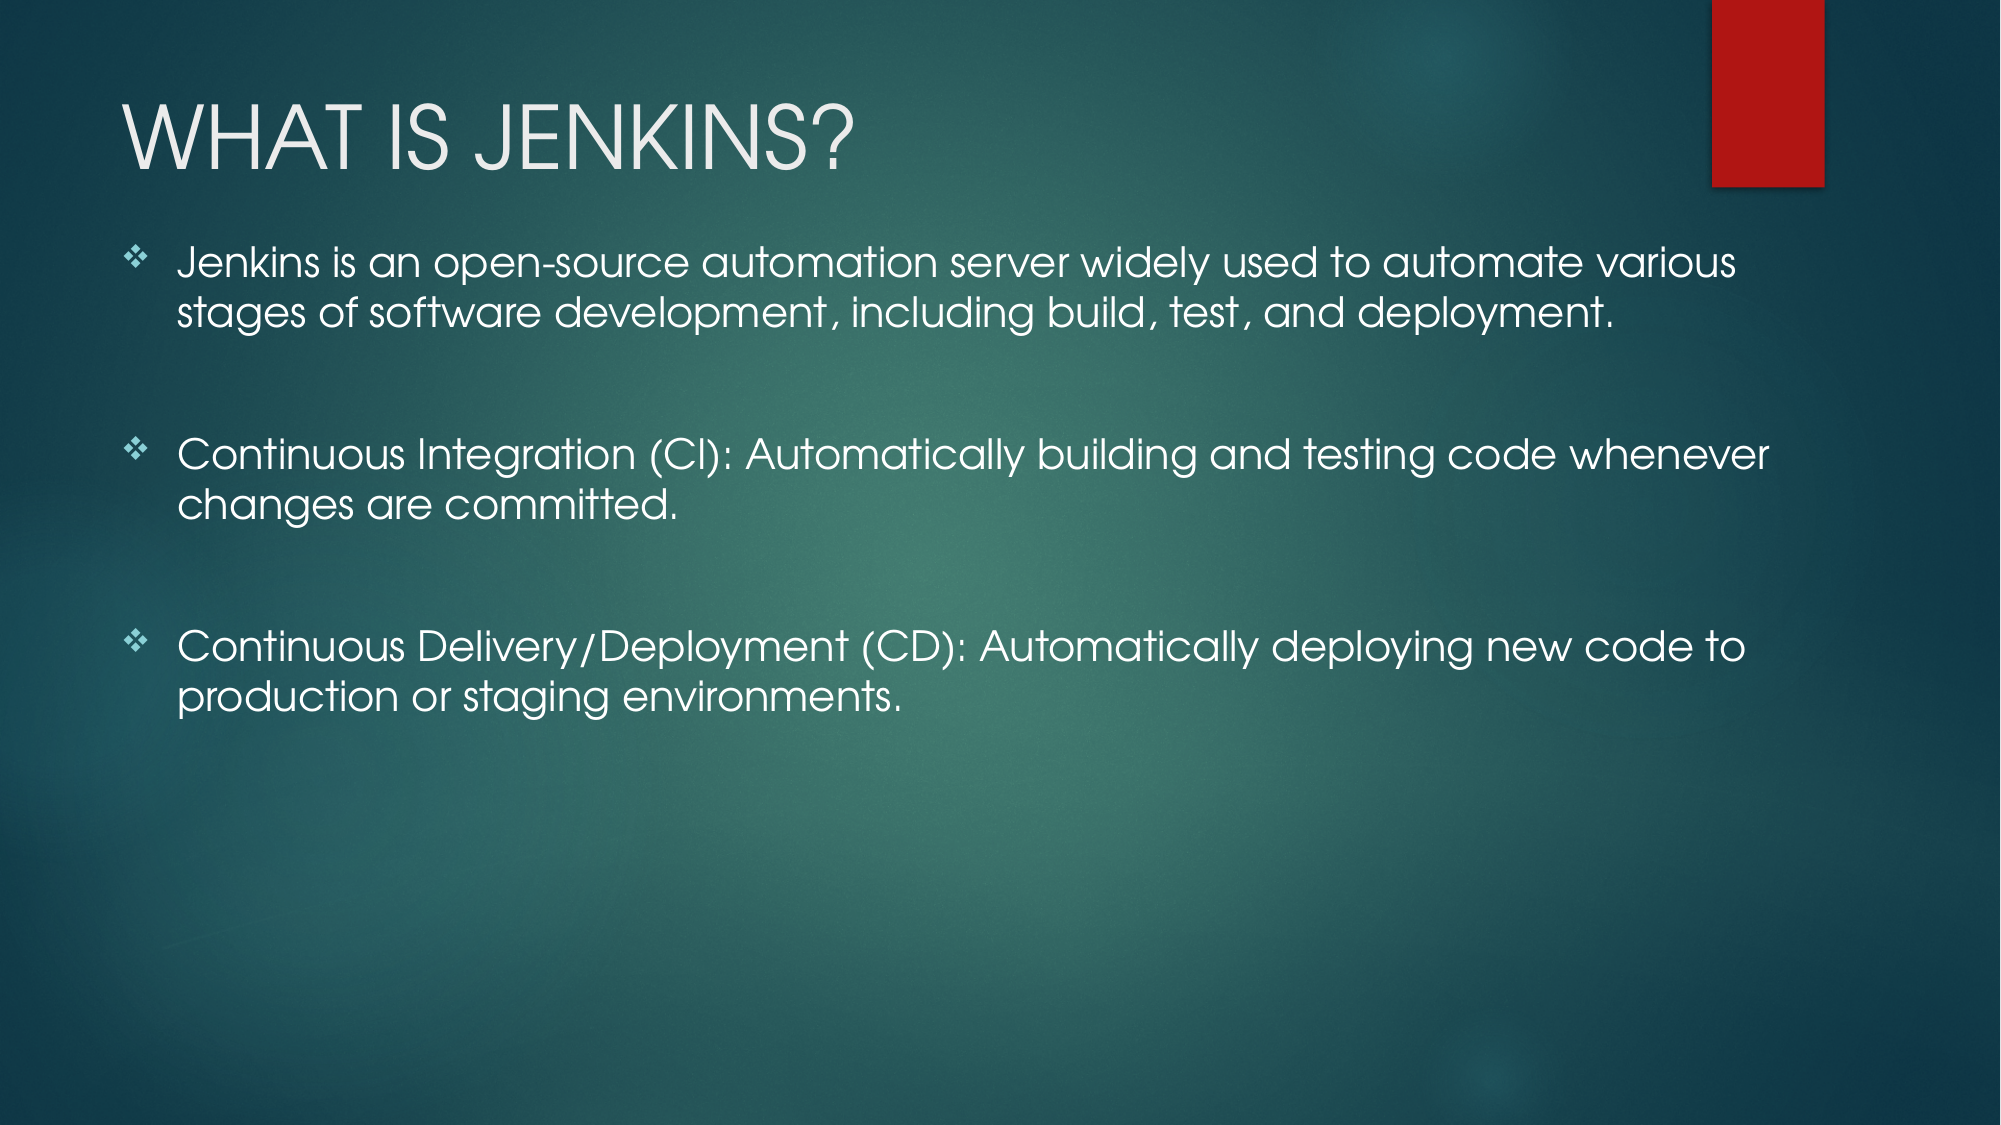

# WHAT IS JENKINS?
Jenkins is an open-source automation server widely used to automate various stages of software development, including build, test, and deployment.

Continuous Integration (CI): Automatically building and testing code whenever changes are committed.

Continuous Delivery/Deployment (CD): Automatically deploying new code to production or staging environments.